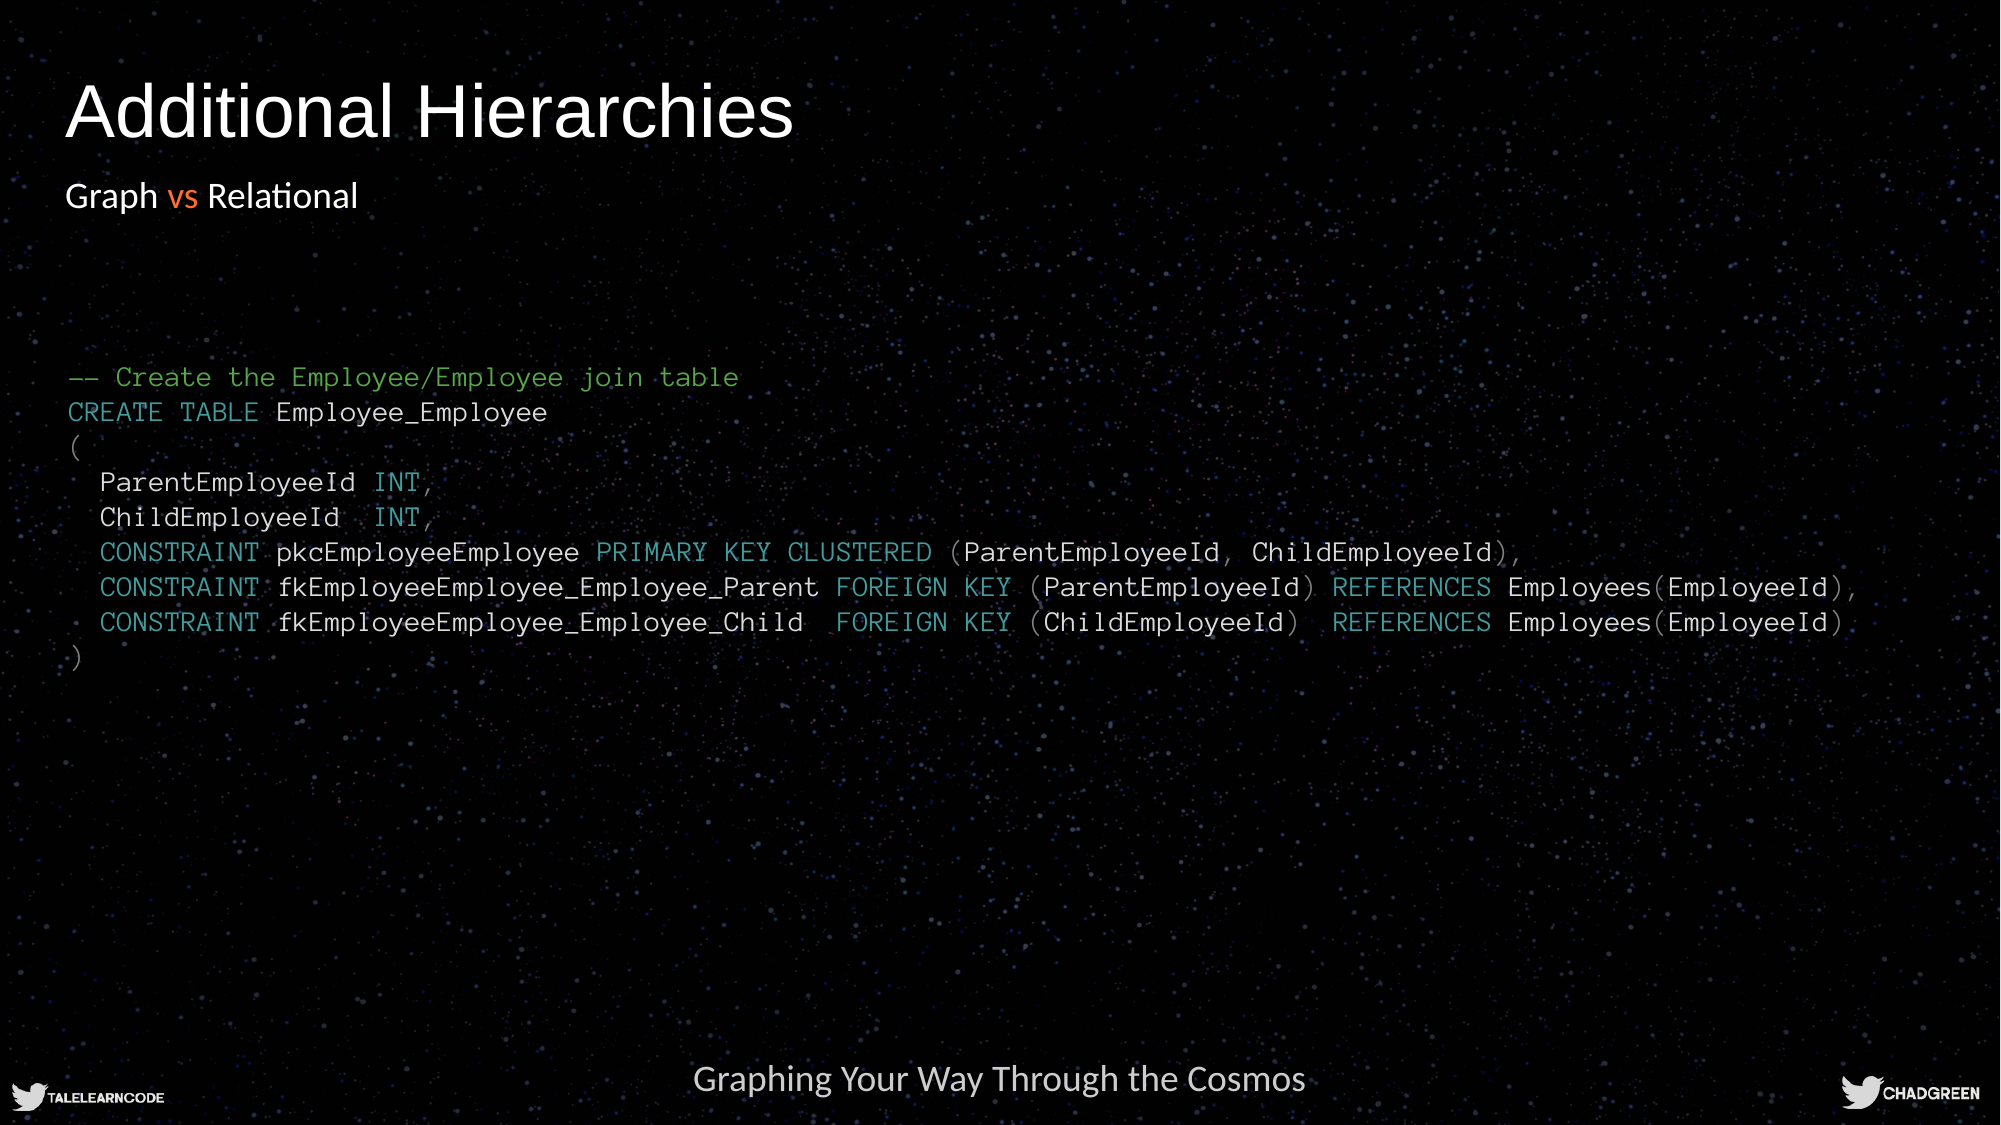

# Additional Hierarchies
Graph vs Relational
-- Create the Employee/Employee join table
CREATE TABLE Employee_Employee
(
  ParentEmployeeId INT,
  ChildEmployeeId  INT,
  CONSTRAINT pkcEmployeeEmployee PRIMARY KEY CLUSTERED (ParentEmployeeId, ChildEmployeeId),
  CONSTRAINT fkEmployeeEmployee_Employee_Parent FOREIGN KEY (ParentEmployeeId) REFERENCES Employees(EmployeeId),
  CONSTRAINT fkEmployeeEmployee_Employee_Child  FOREIGN KEY (ChildEmployeeId)  REFERENCES Employees(EmployeeId)
)